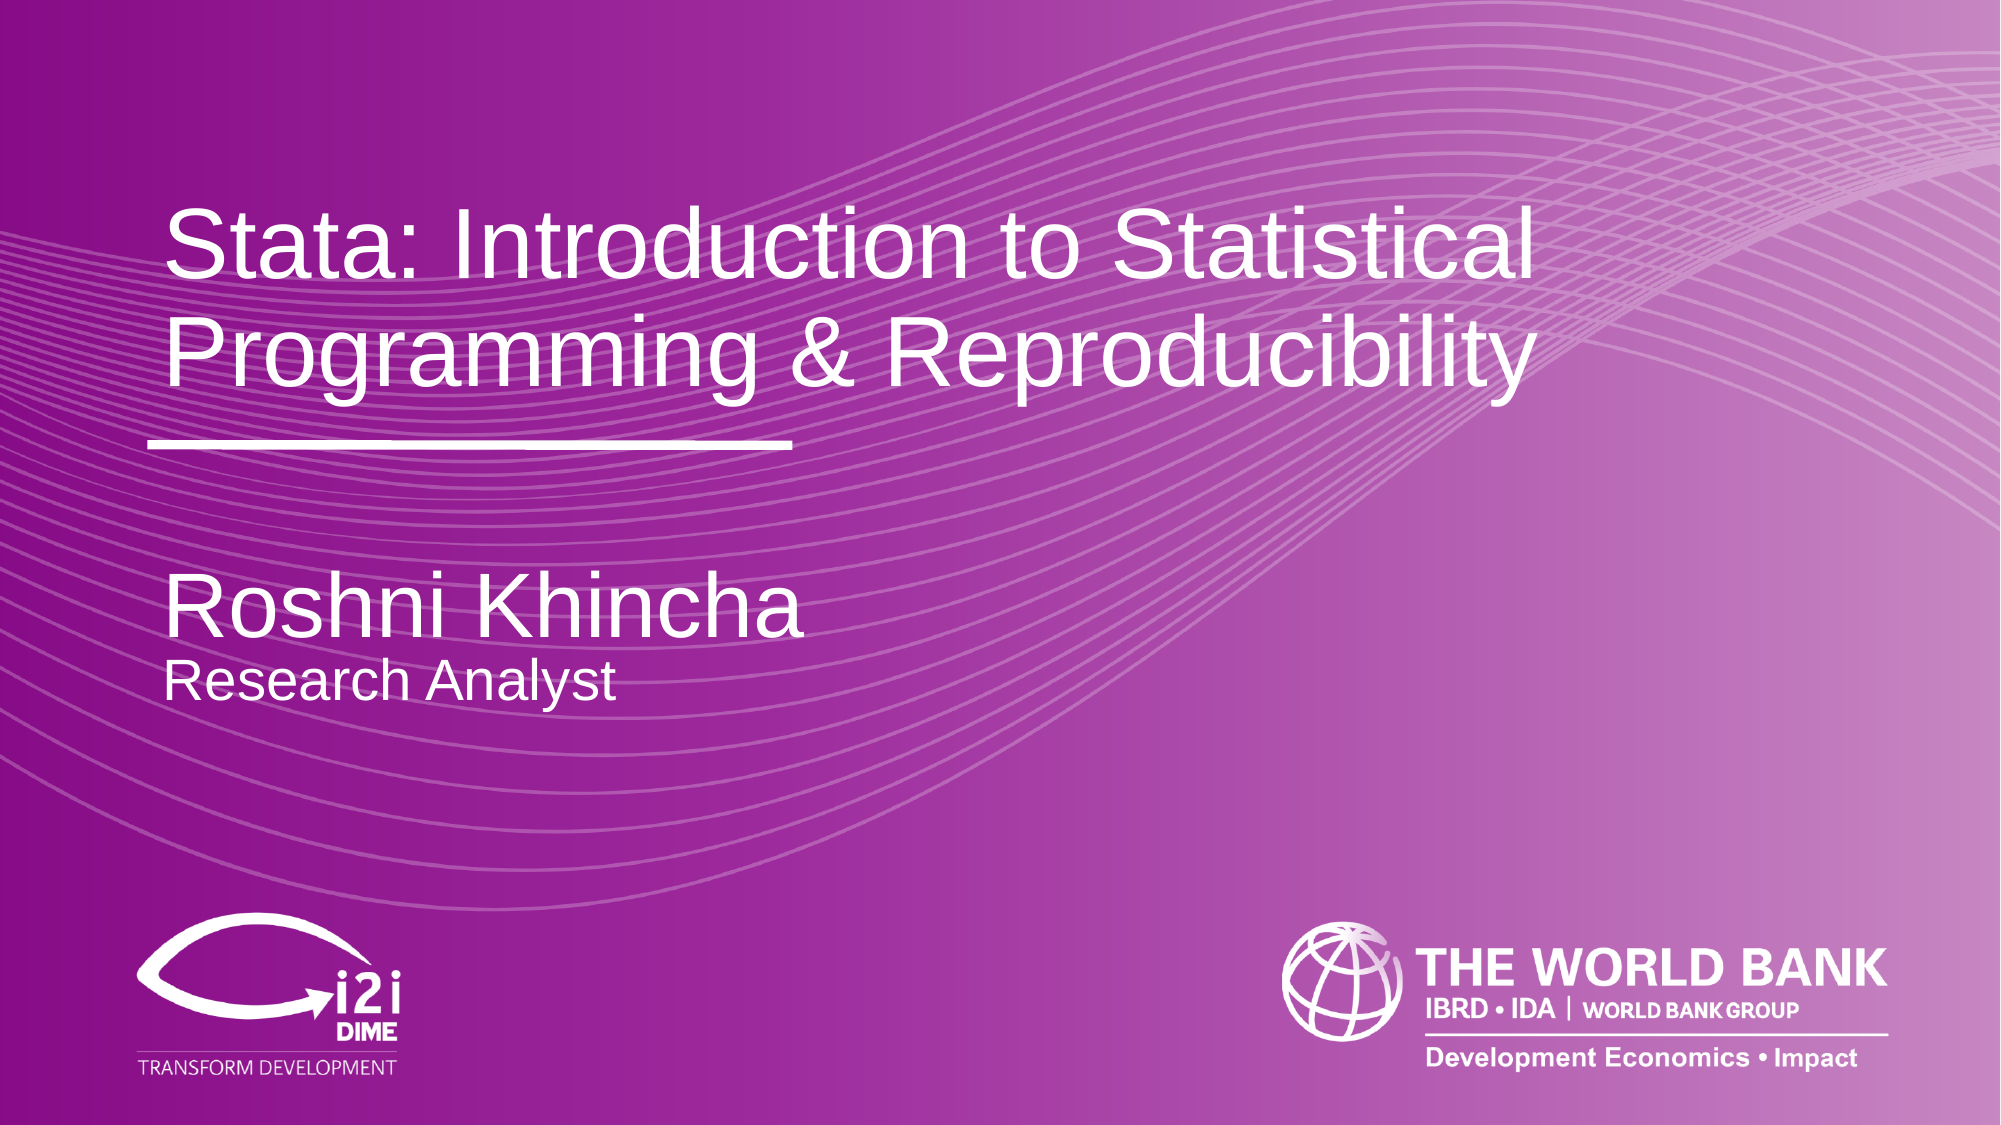

Stata: Introduction to Statistical Programming & Reproducibility
Roshni Khincha
Research Analyst